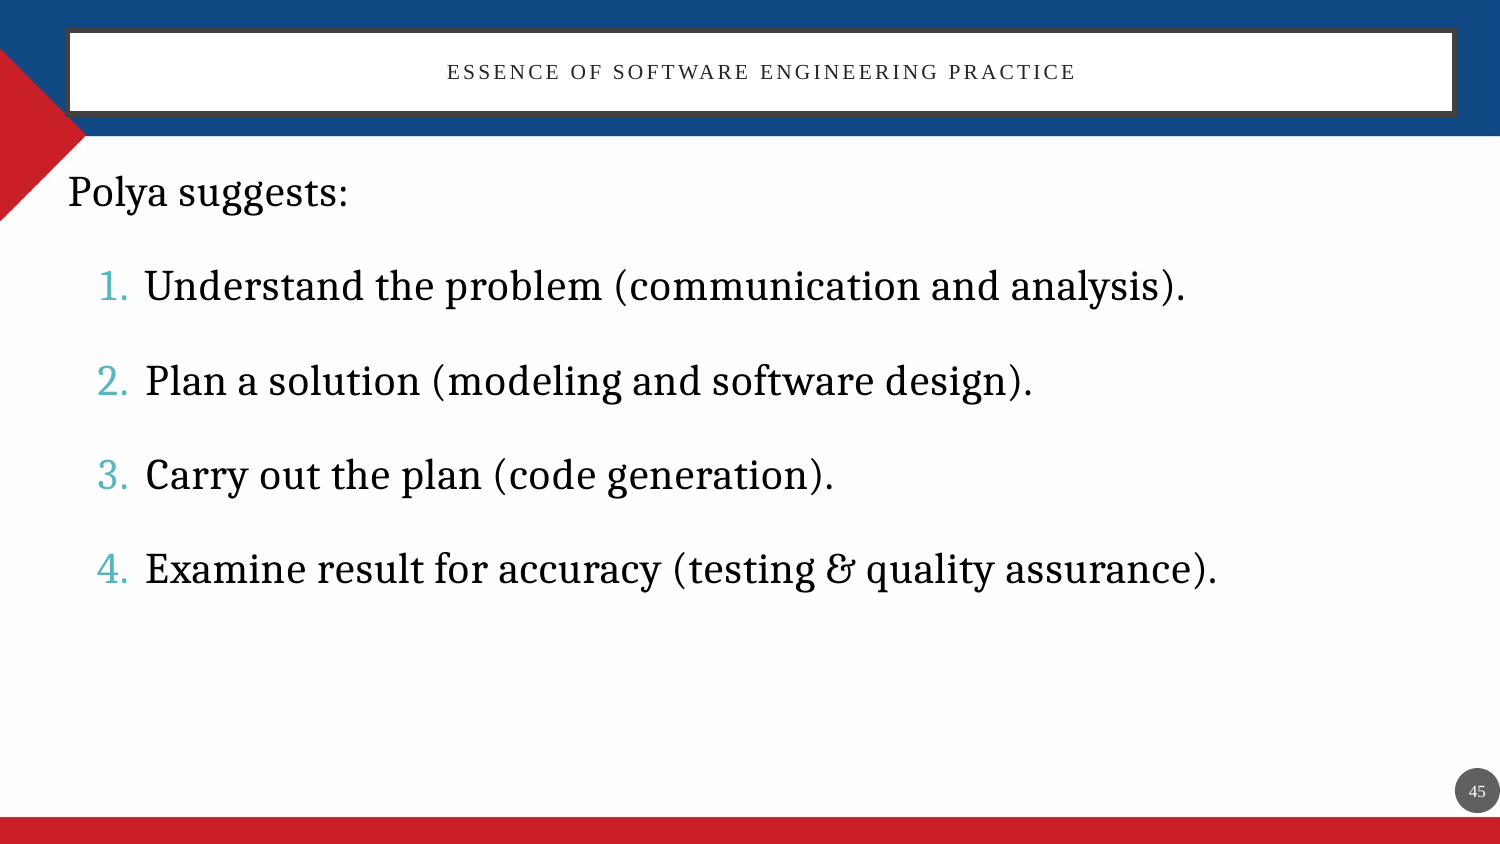

# Essence of Software Engineering Practice
Polya suggests:
Understand the problem (communication and analysis).
Plan a solution (modeling and software design).
Carry out the plan (code generation).
Examine result for accuracy (testing & quality assurance).
45